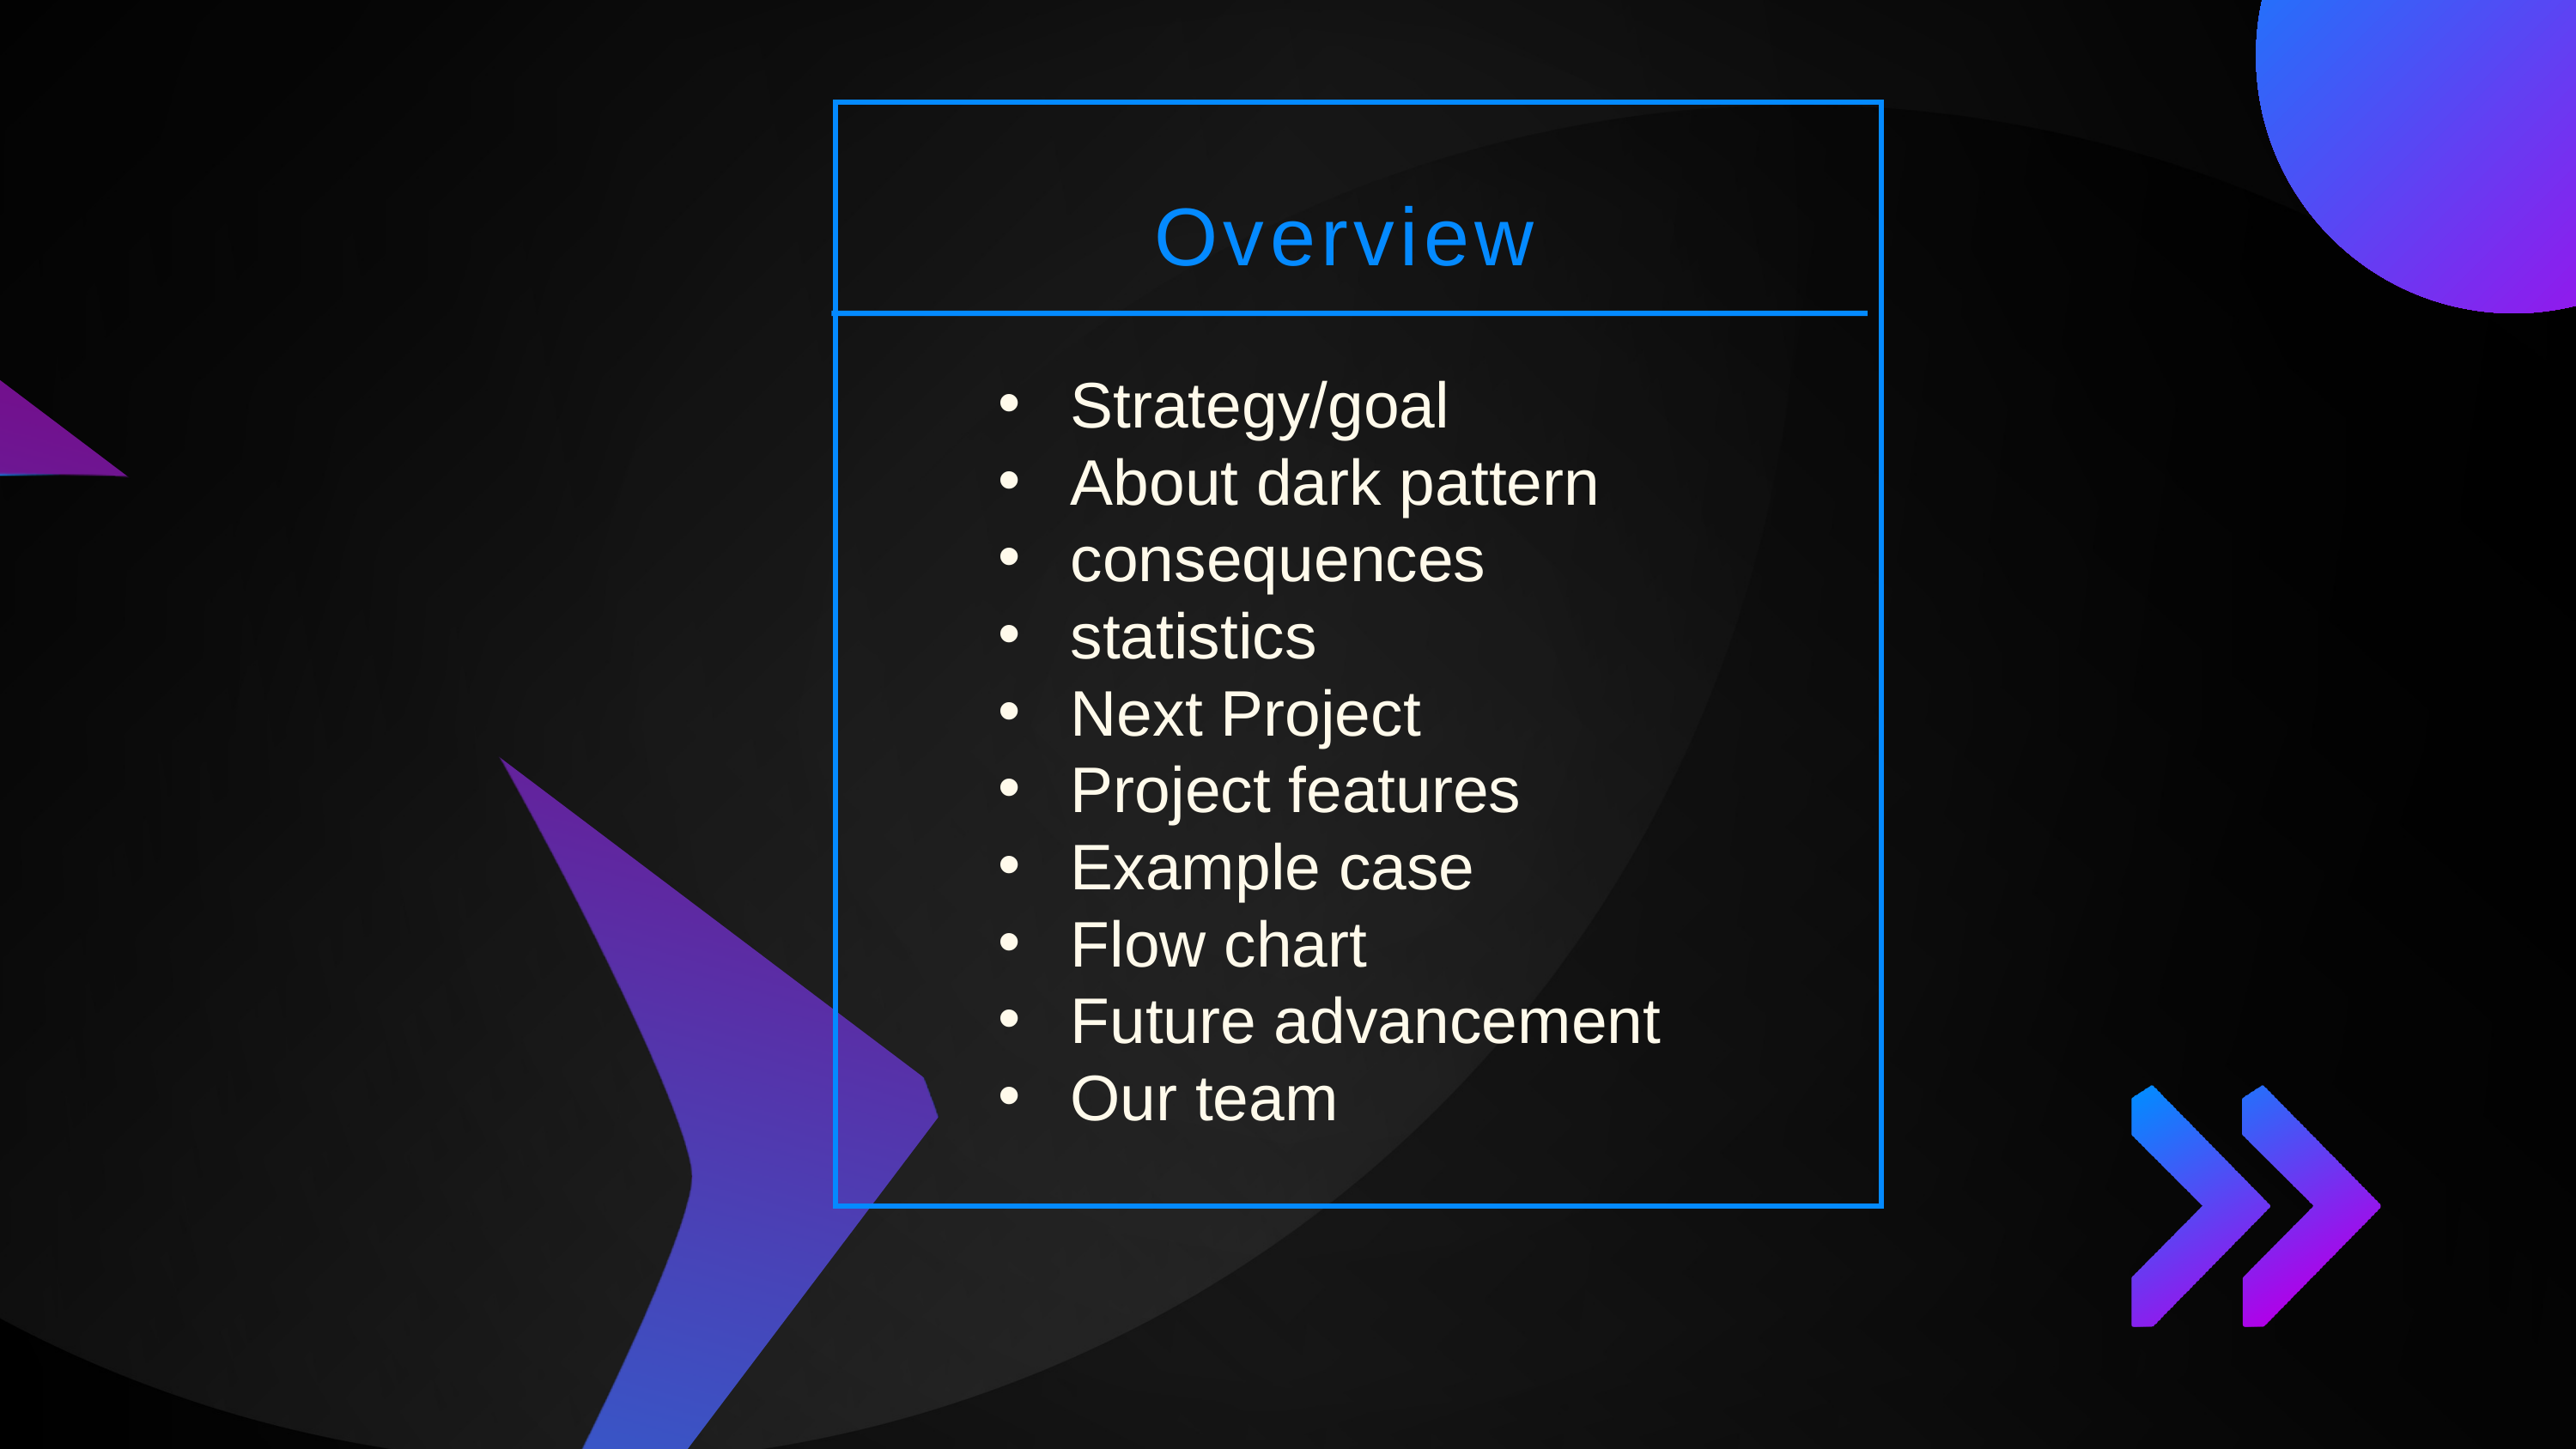

Overview

Strategy/goal
About dark pattern
consequences
statistics
Next Project
Project features
Example case
Flow chart
Future advancement
Our team